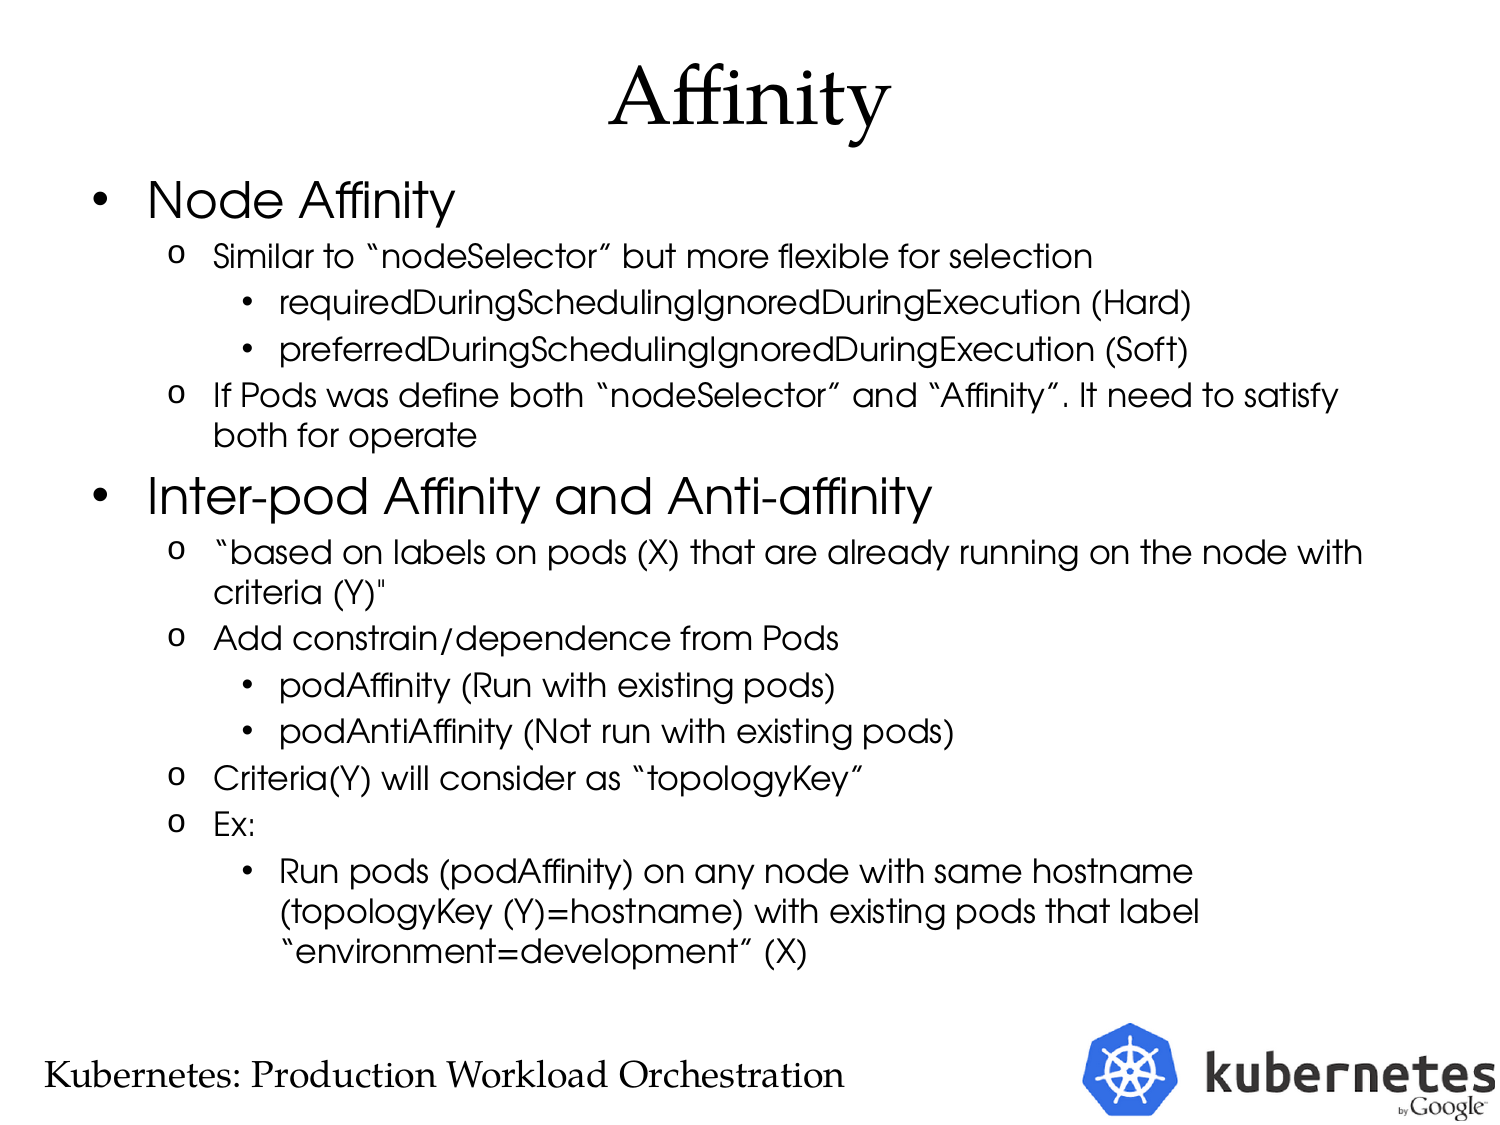

# Affinity
Node Affinity
Similar to “nodeSelector” but more flexible for selection
requiredDuringSchedulingIgnoredDuringExecution (Hard)
preferredDuringSchedulingIgnoredDuringExecution (Soft)
If Pods was define both “nodeSelector” and “Affinity”. It need to satisfy both for operate
Inter-pod Affinity and Anti-affinity
“based on labels on pods (X) that are already running on the node with criteria (Y)"
Add constrain/dependence from Pods
podAffinity (Run with existing pods)
podAntiAffinity (Not run with existing pods)
Criteria(Y) will consider as “topologyKey”
Ex:
Run pods (podAffinity) on any node with same hostname (topologyKey (Y)=hostname) with existing pods that label “environment=development” (X)

Kubernetes: Production Workload Orchestration